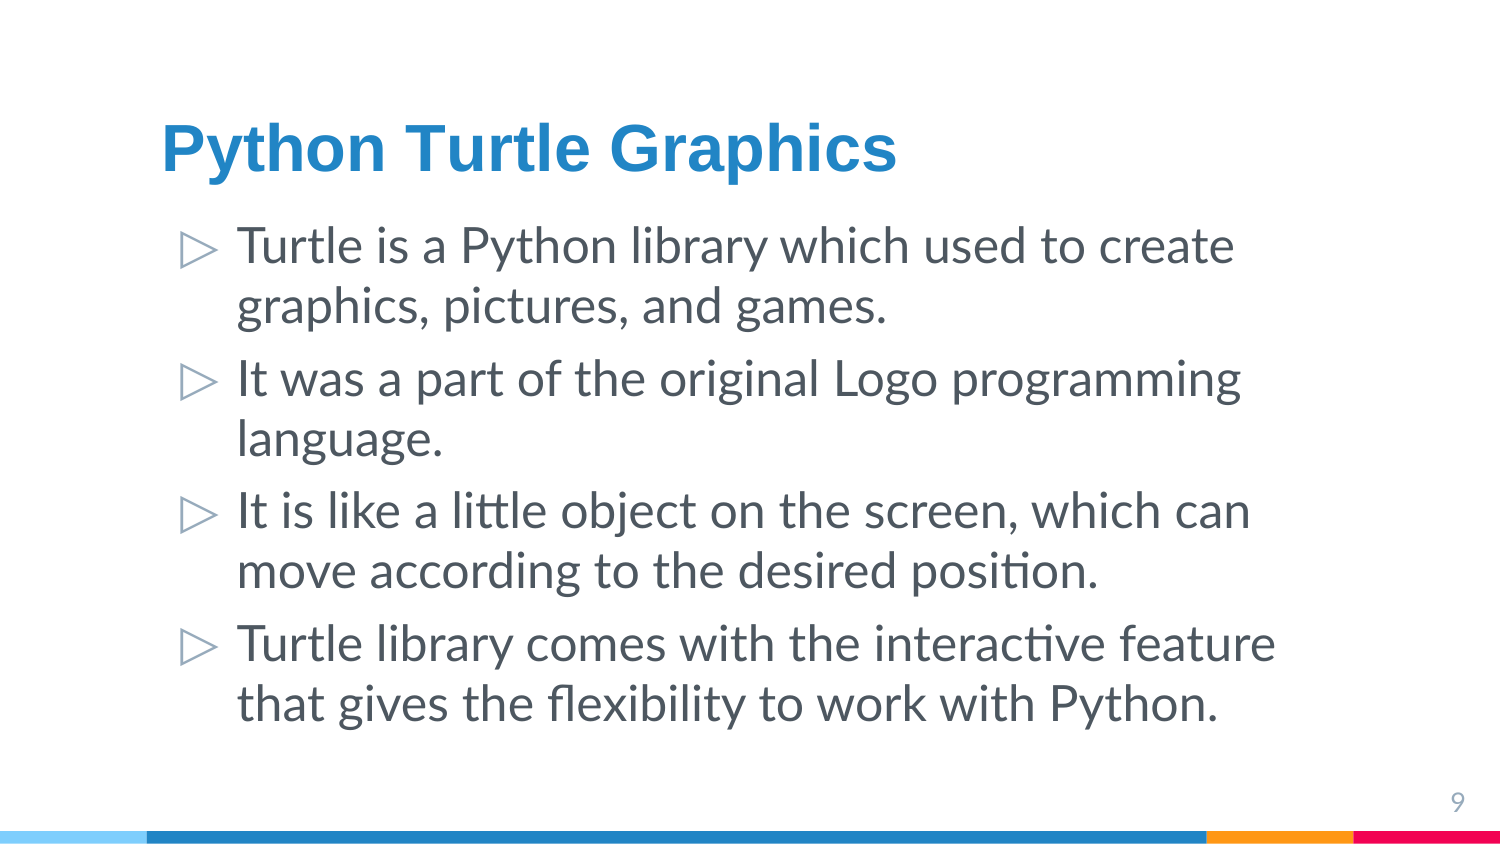

# Python Turtle Graphics
Turtle is a Python library which used to create graphics, pictures, and games.
It was a part of the original Logo programming language.
It is like a little object on the screen, which can move according to the desired position.
Turtle library comes with the interactive feature that gives the flexibility to work with Python.

9